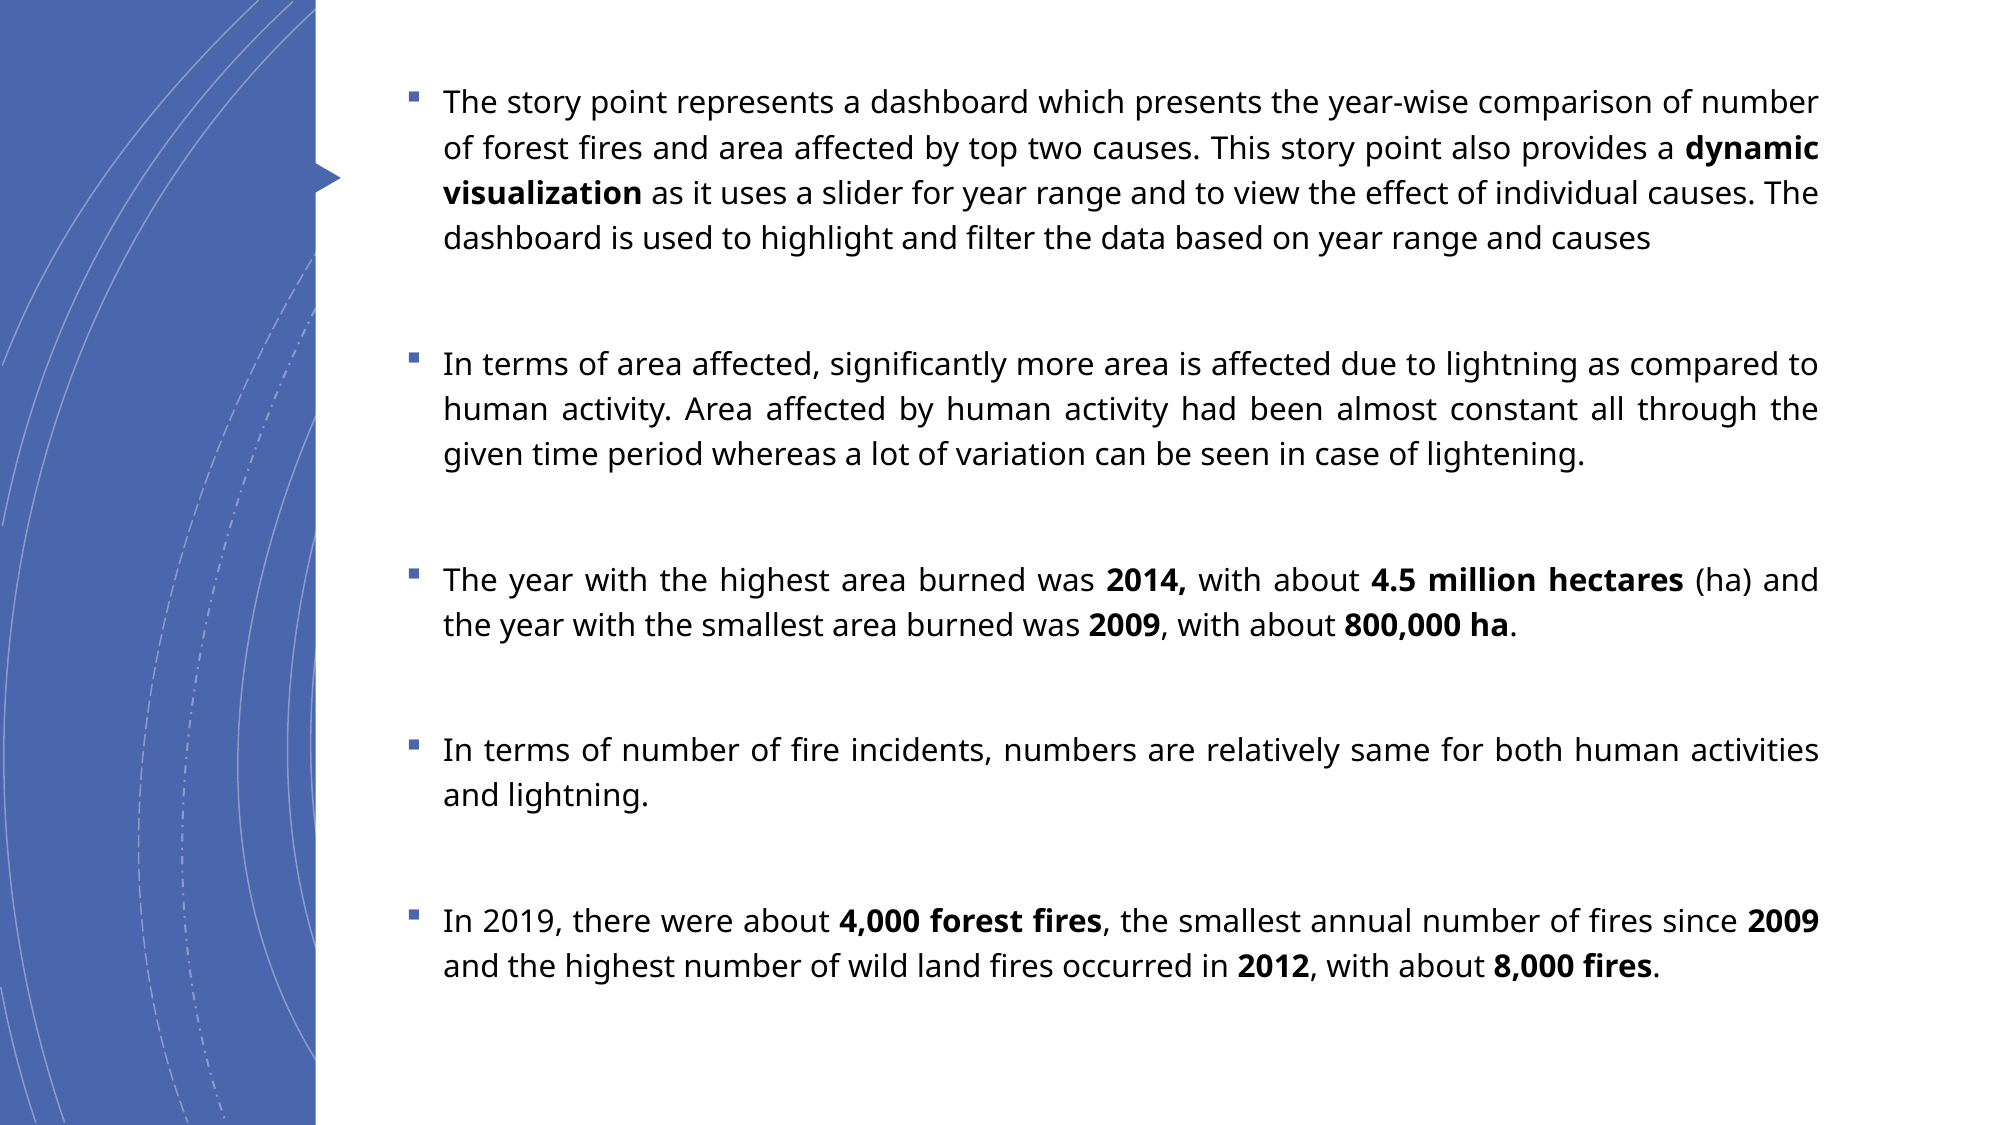

The story point represents a dashboard which presents the year-wise comparison of number of forest fires and area affected by top two causes. This story point also provides a dynamic visualization as it uses a slider for year range and to view the effect of individual causes. The dashboard is used to highlight and filter the data based on year range and causes

In terms of area affected, significantly more area is affected due to lightning as compared to human activity. Area affected by human activity had been almost constant all through the given time period whereas a lot of variation can be seen in case of lightening.

The year with the highest area burned was 2014, with about 4.5 million hectares (ha) and the year with the smallest area burned was 2009, with about 800,000 ha.

In terms of number of fire incidents, numbers are relatively same for both human activities and lightning.

In 2019, there were about 4,000 forest fires, the smallest annual number of fires since 2009 and the highest number of wild land fires occurred in 2012, with about 8,000 fires.